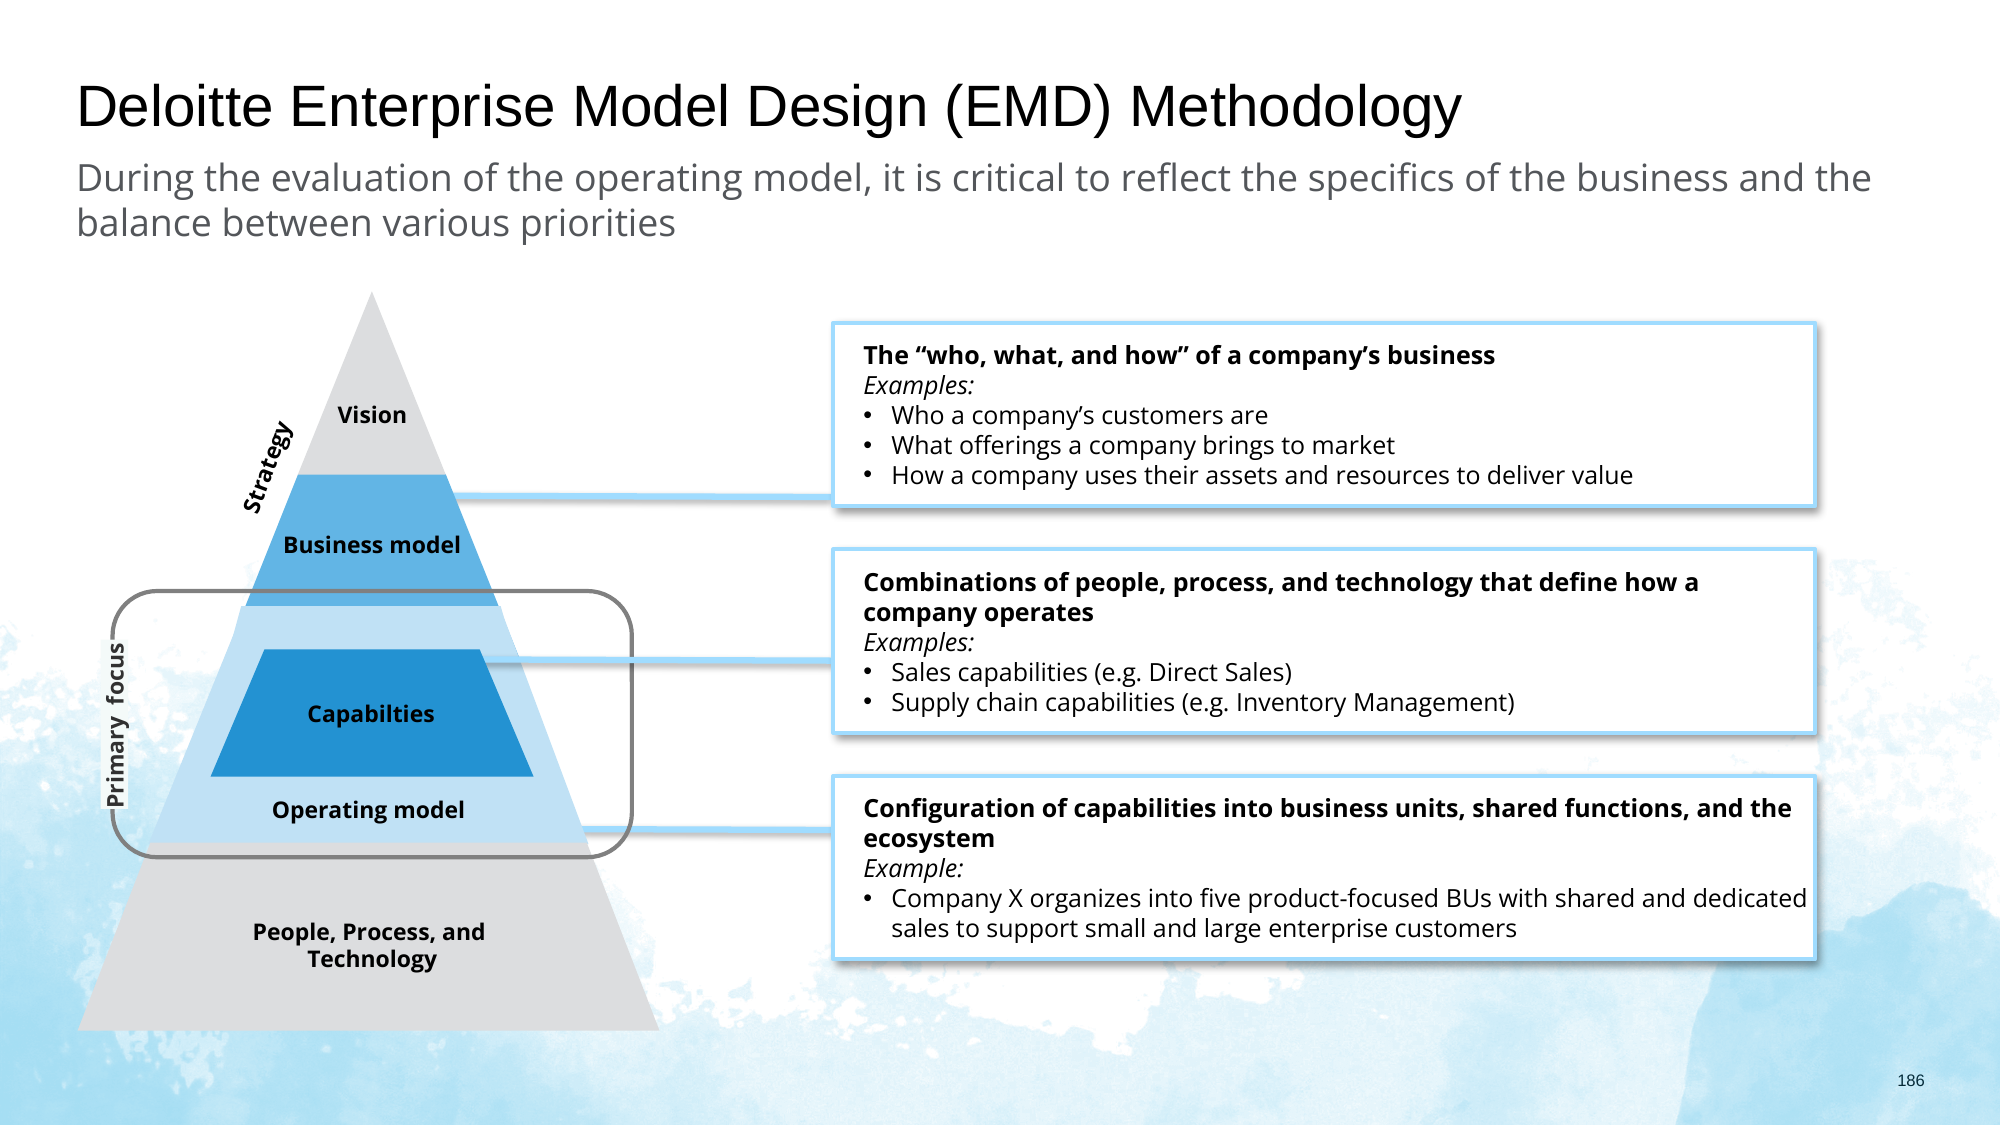

# Deloitte Enterprise Model Design (EMD) Methodology
During the evaluation of the operating model, it is critical to reflect the specifics of the business and the balance between various priorities

The “who, what, and how” of a company’s business
Examples:
Who a company’s customers are
What offerings a company brings to market
How a company uses their assets and resources to deliver value
Vision
Strategy

Business model
Combinations of people, process, and technology that define how a company operates
Examples:
Sales capabilities (e.g. Direct Sales)
Supply chain capabilities (e.g. Inventory Management)

Capabilties
Primary  focus
Configuration of capabilities into business units, shared functions, and the ecosystem
Example:
Company X organizes into five product-focused BUs with shared and dedicated sales to support small and large enterprise customers
Operating model

People, Process, and
Technology